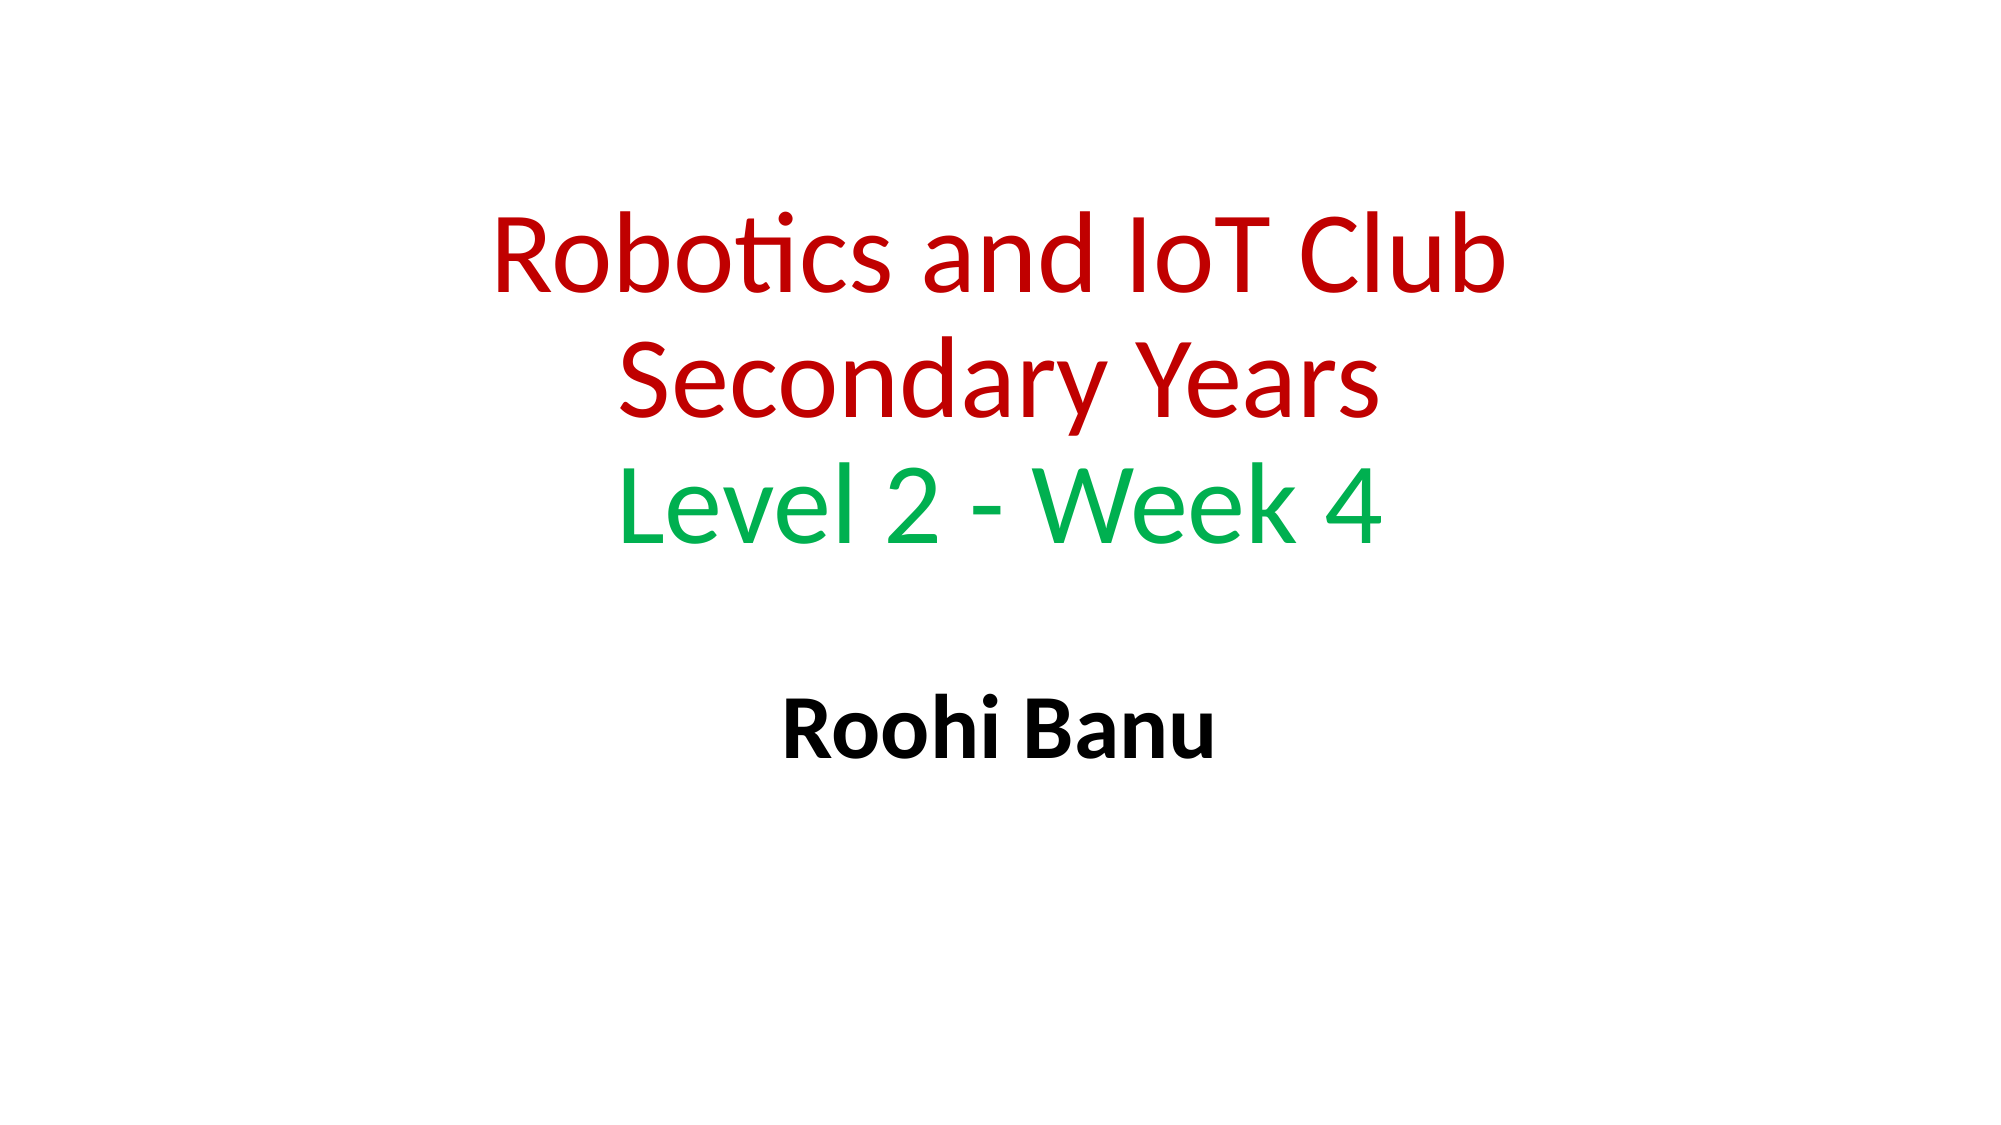

# Robotics and IoT Club Secondary Years Level 2 - Week 4

Roohi Banu